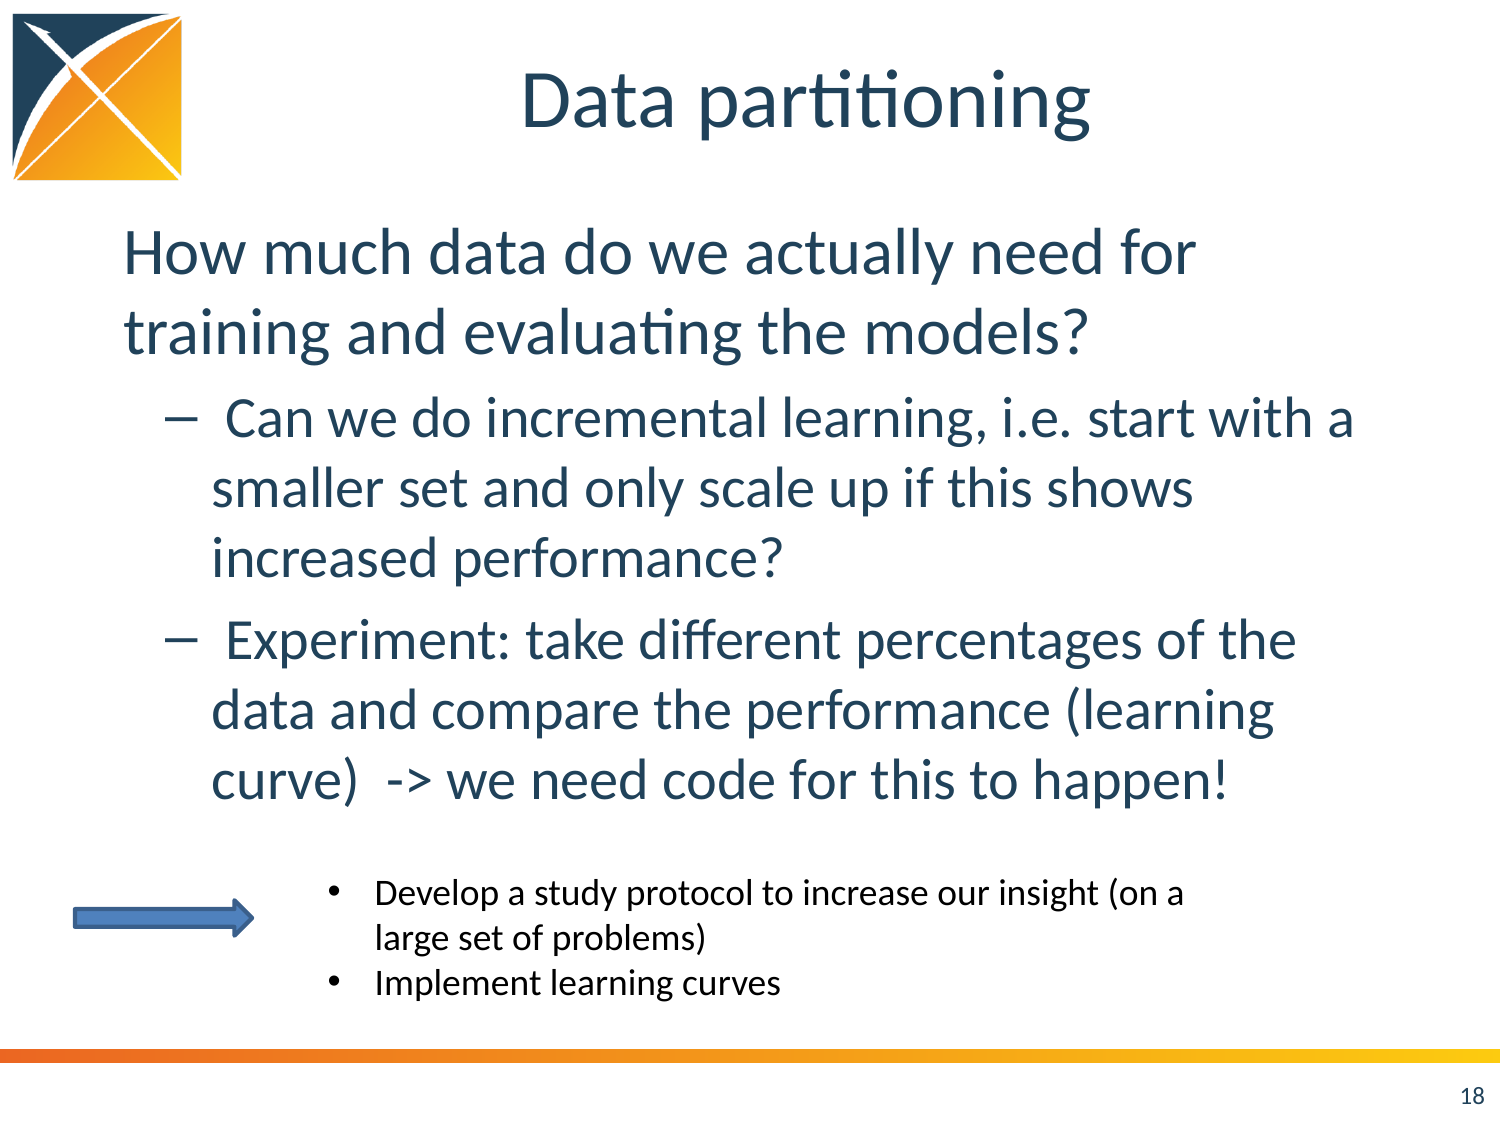

# Data partitioning
How much data do we actually need for training and evaluating the models?
 Can we do incremental learning, i.e. start with a smaller set and only scale up if this shows increased performance?
 Experiment: take different percentages of the data and compare the performance (learning curve)  -> we need code for this to happen!
Develop a study protocol to increase our insight (on a large set of problems)
Implement learning curves

18